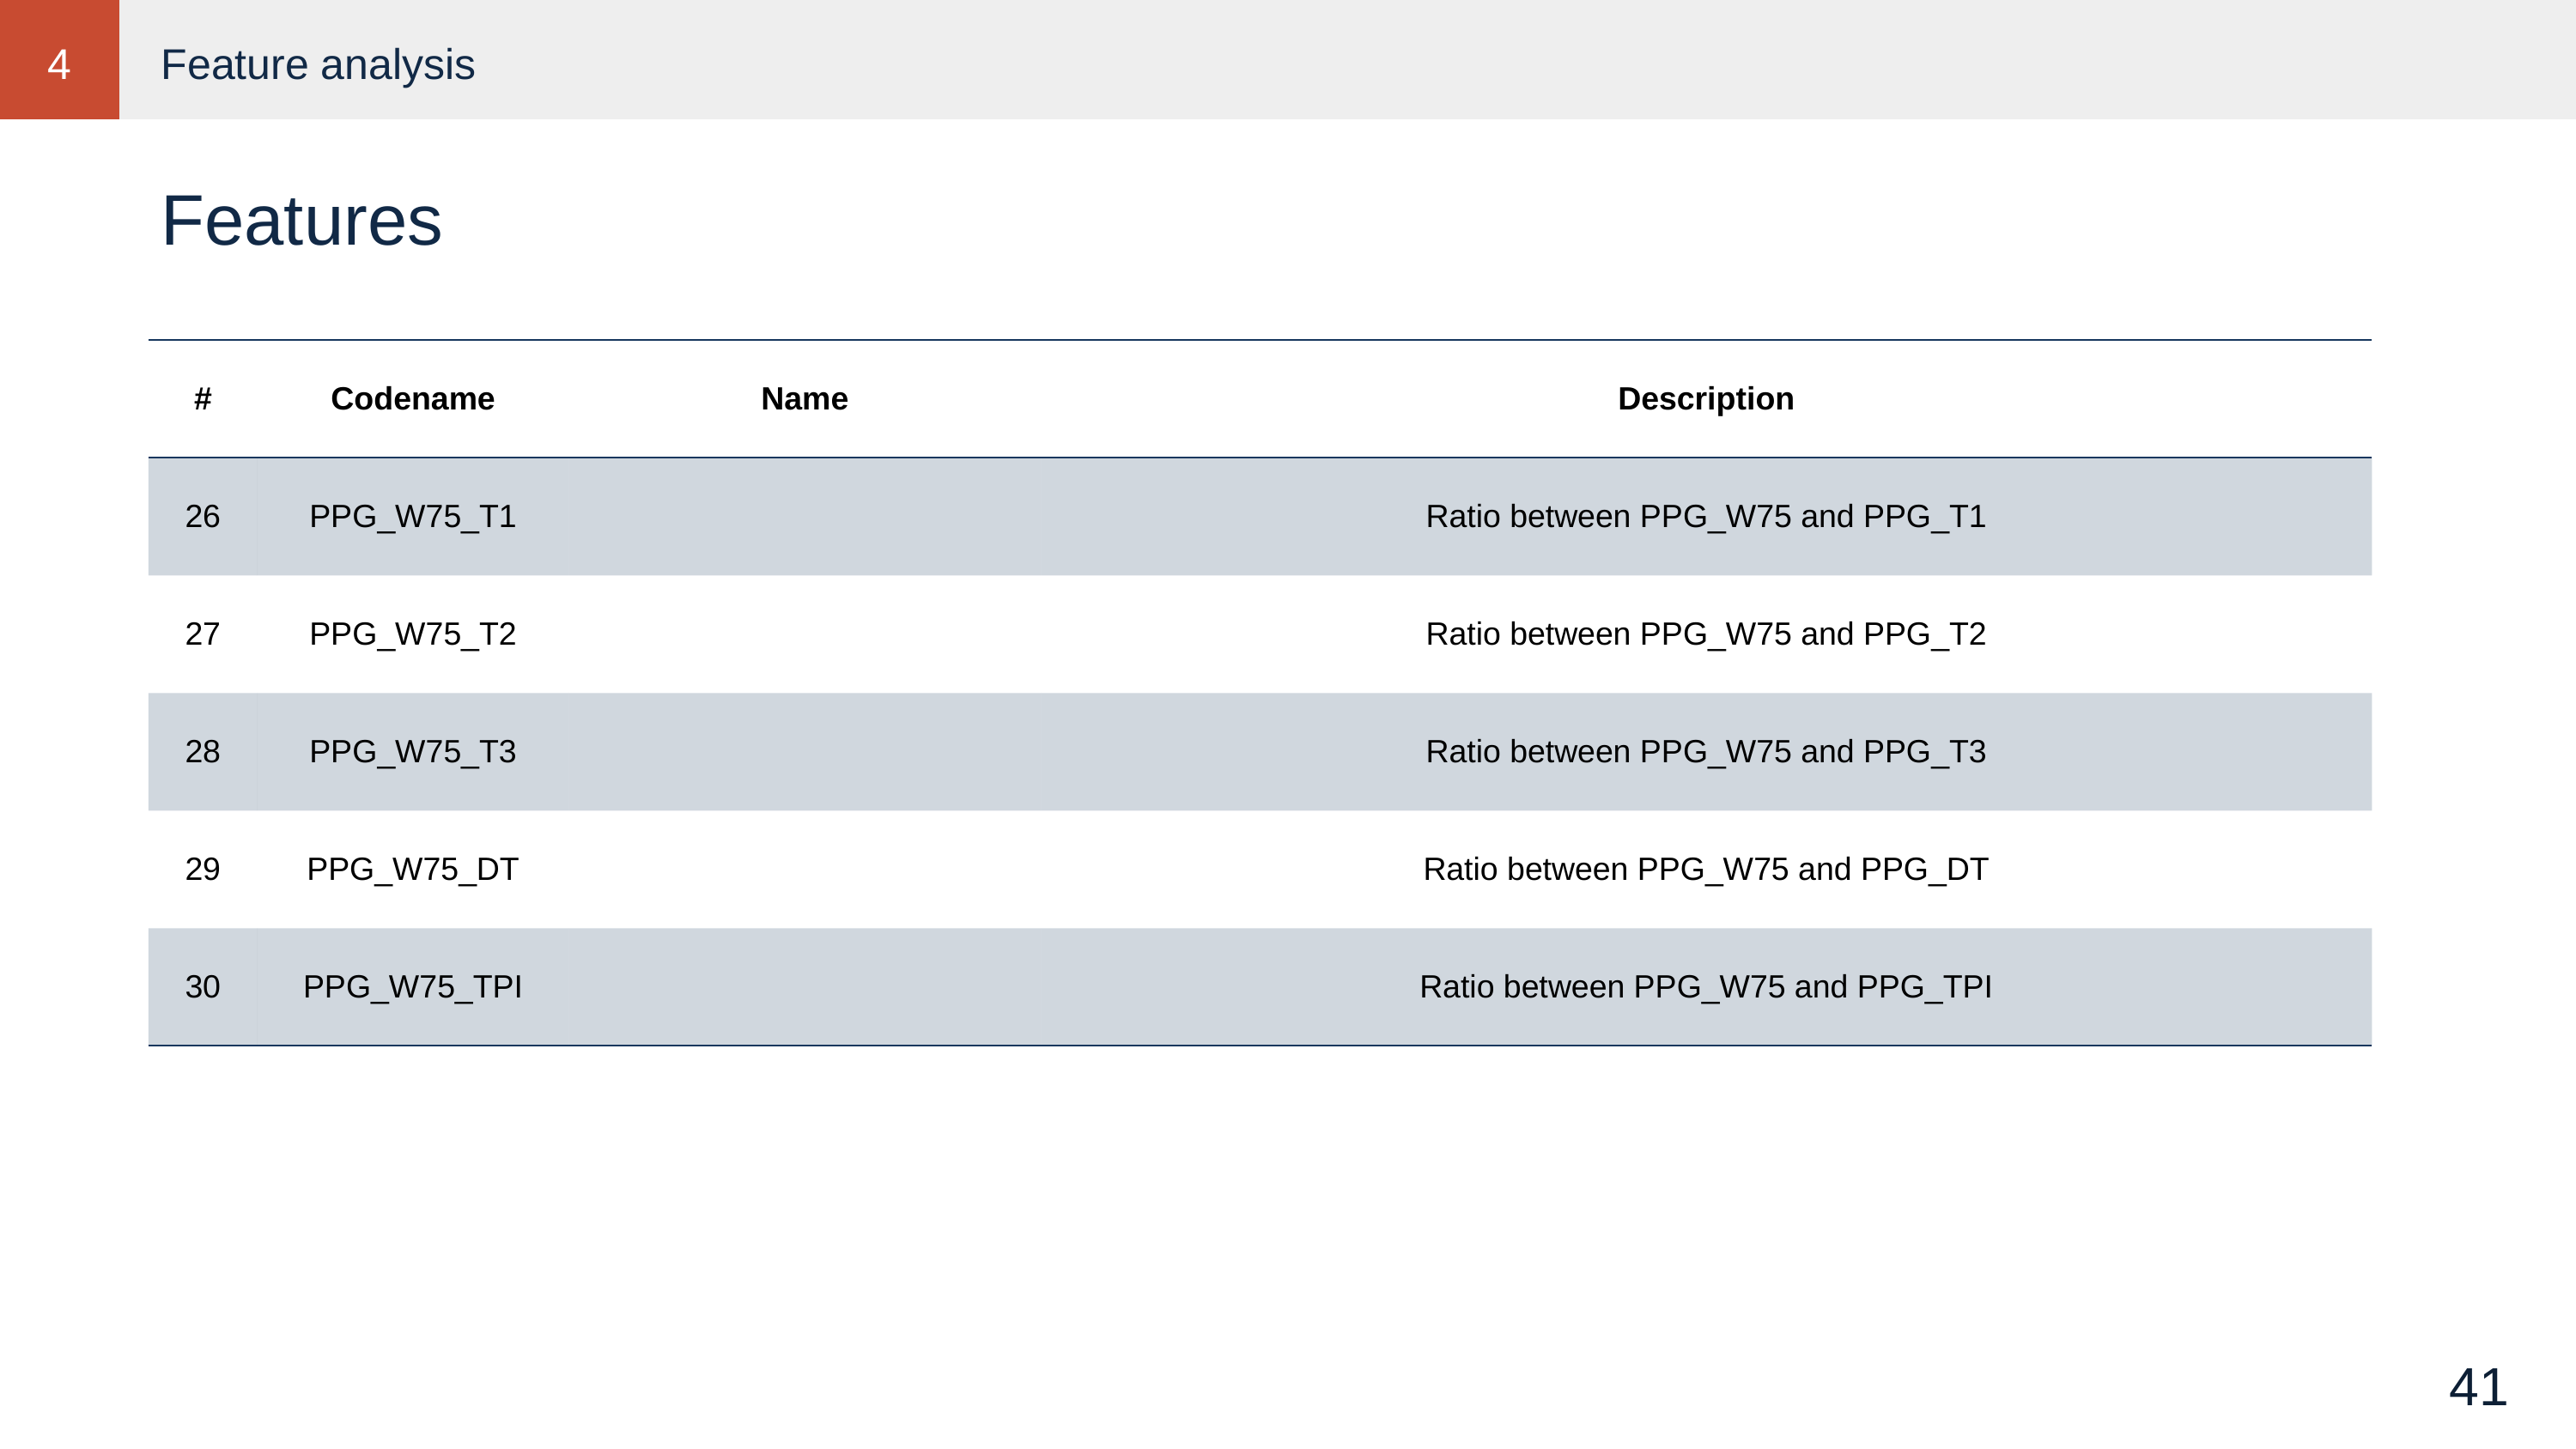

4
Feature analysis
Features
| # | Codename | Name | Description |
| --- | --- | --- | --- |
| 26 | PPG\_W75\_T1 |  | Ratio between PPG\_W75 and PPG\_T1 |
| 27 | PPG\_W75\_T2 |  | Ratio between PPG\_W75 and PPG\_T2 |
| 28 | PPG\_W75\_T3 |  | Ratio between PPG\_W75 and PPG\_T3 |
| 29 | PPG\_W75\_DT |  | Ratio between PPG\_W75 and PPG\_DT |
| 30 | PPG\_W75\_TPI |  | Ratio between PPG\_W75 and PPG\_TPI |
41